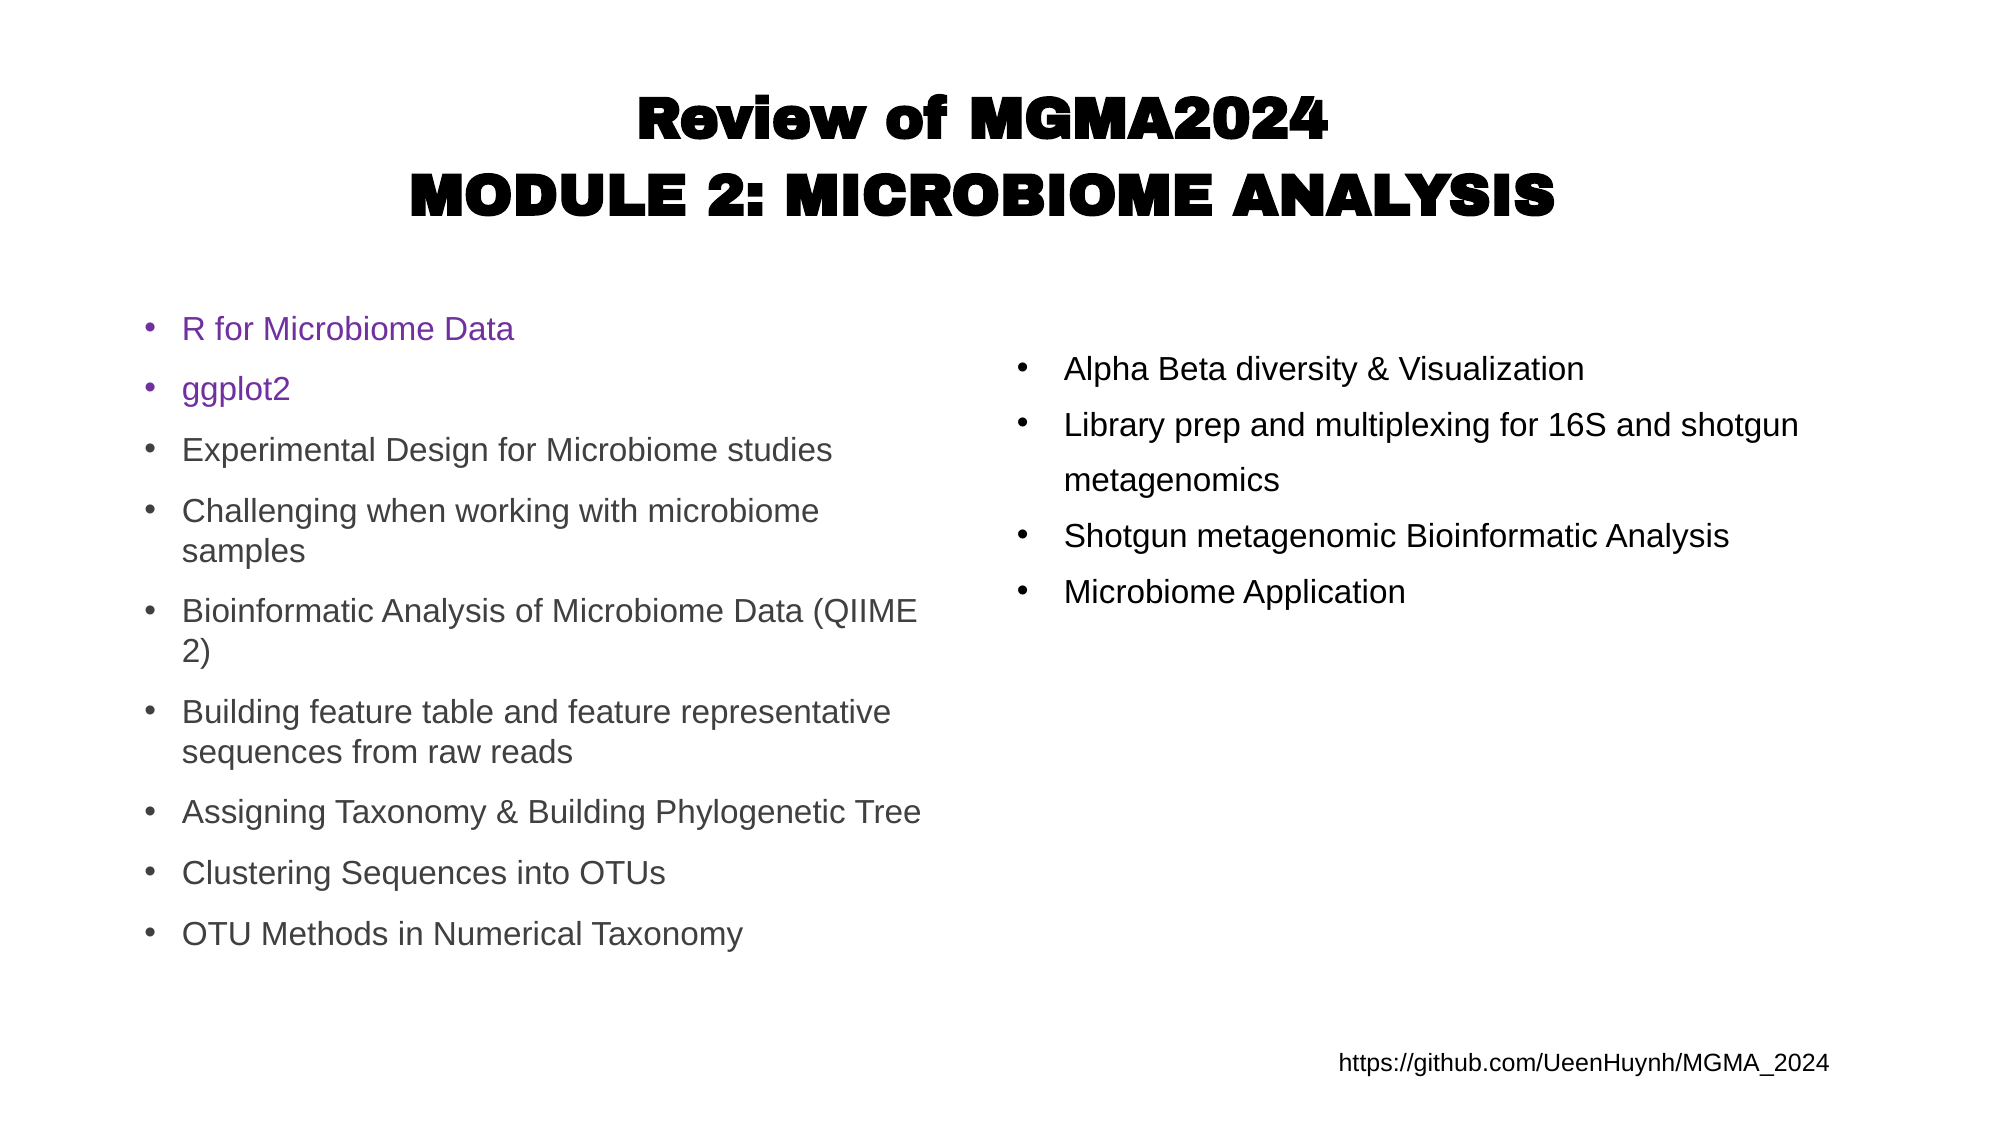

# Review of MGMA2024 MODULE 2: MICROBIOME ANALYSIS
R for Microbiome Data
ggplot2
Experimental Design for Microbiome studies
Challenging when working with microbiome samples
Bioinformatic Analysis of Microbiome Data (QIIME 2)
Building feature table and feature representative sequences from raw reads
Assigning Taxonomy & Building Phylogenetic Tree
Clustering Sequences into OTUs
OTU Methods in Numerical Taxonomy

Alpha Beta diversity & Visualization
Library prep and multiplexing for 16S and shotgun metagenomics
Shotgun metagenomic Bioinformatic Analysis
Microbiome Application

https://github.com/UeenHuynh/MGMA_2024